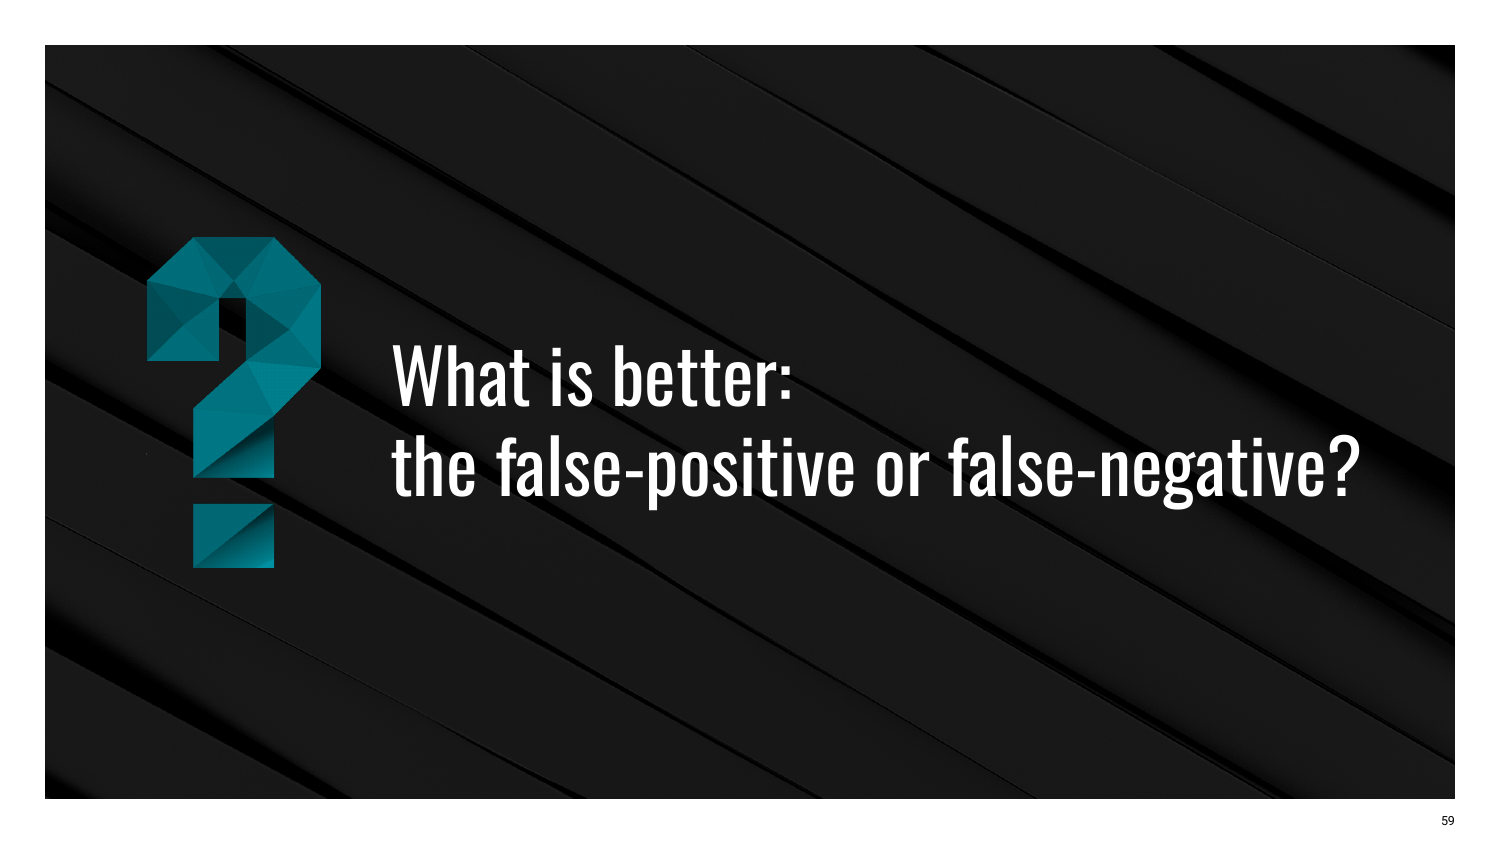

# What is better: the false-positive or false-negative?

59